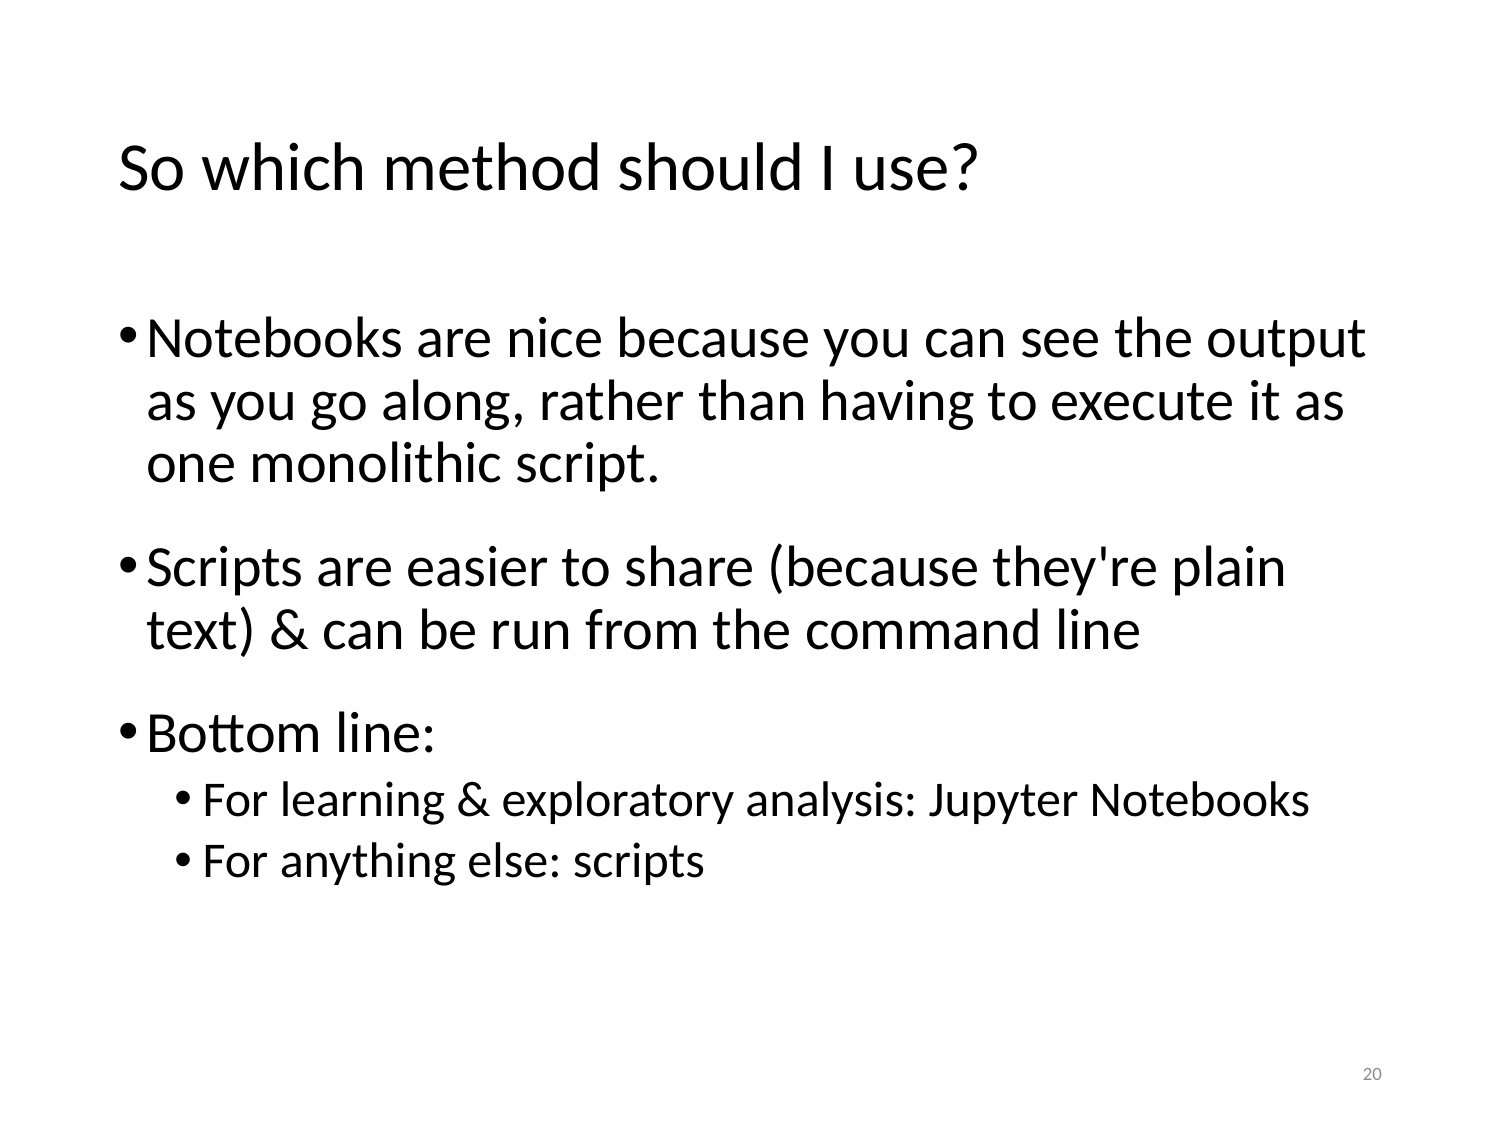

# So which method should I use?
Notebooks are nice because you can see the output as you go along, rather than having to execute it as one monolithic script.
Scripts are easier to share (because they're plain text) & can be run from the command line
Bottom line:
For learning & exploratory analysis: Jupyter Notebooks
For anything else: scripts
20